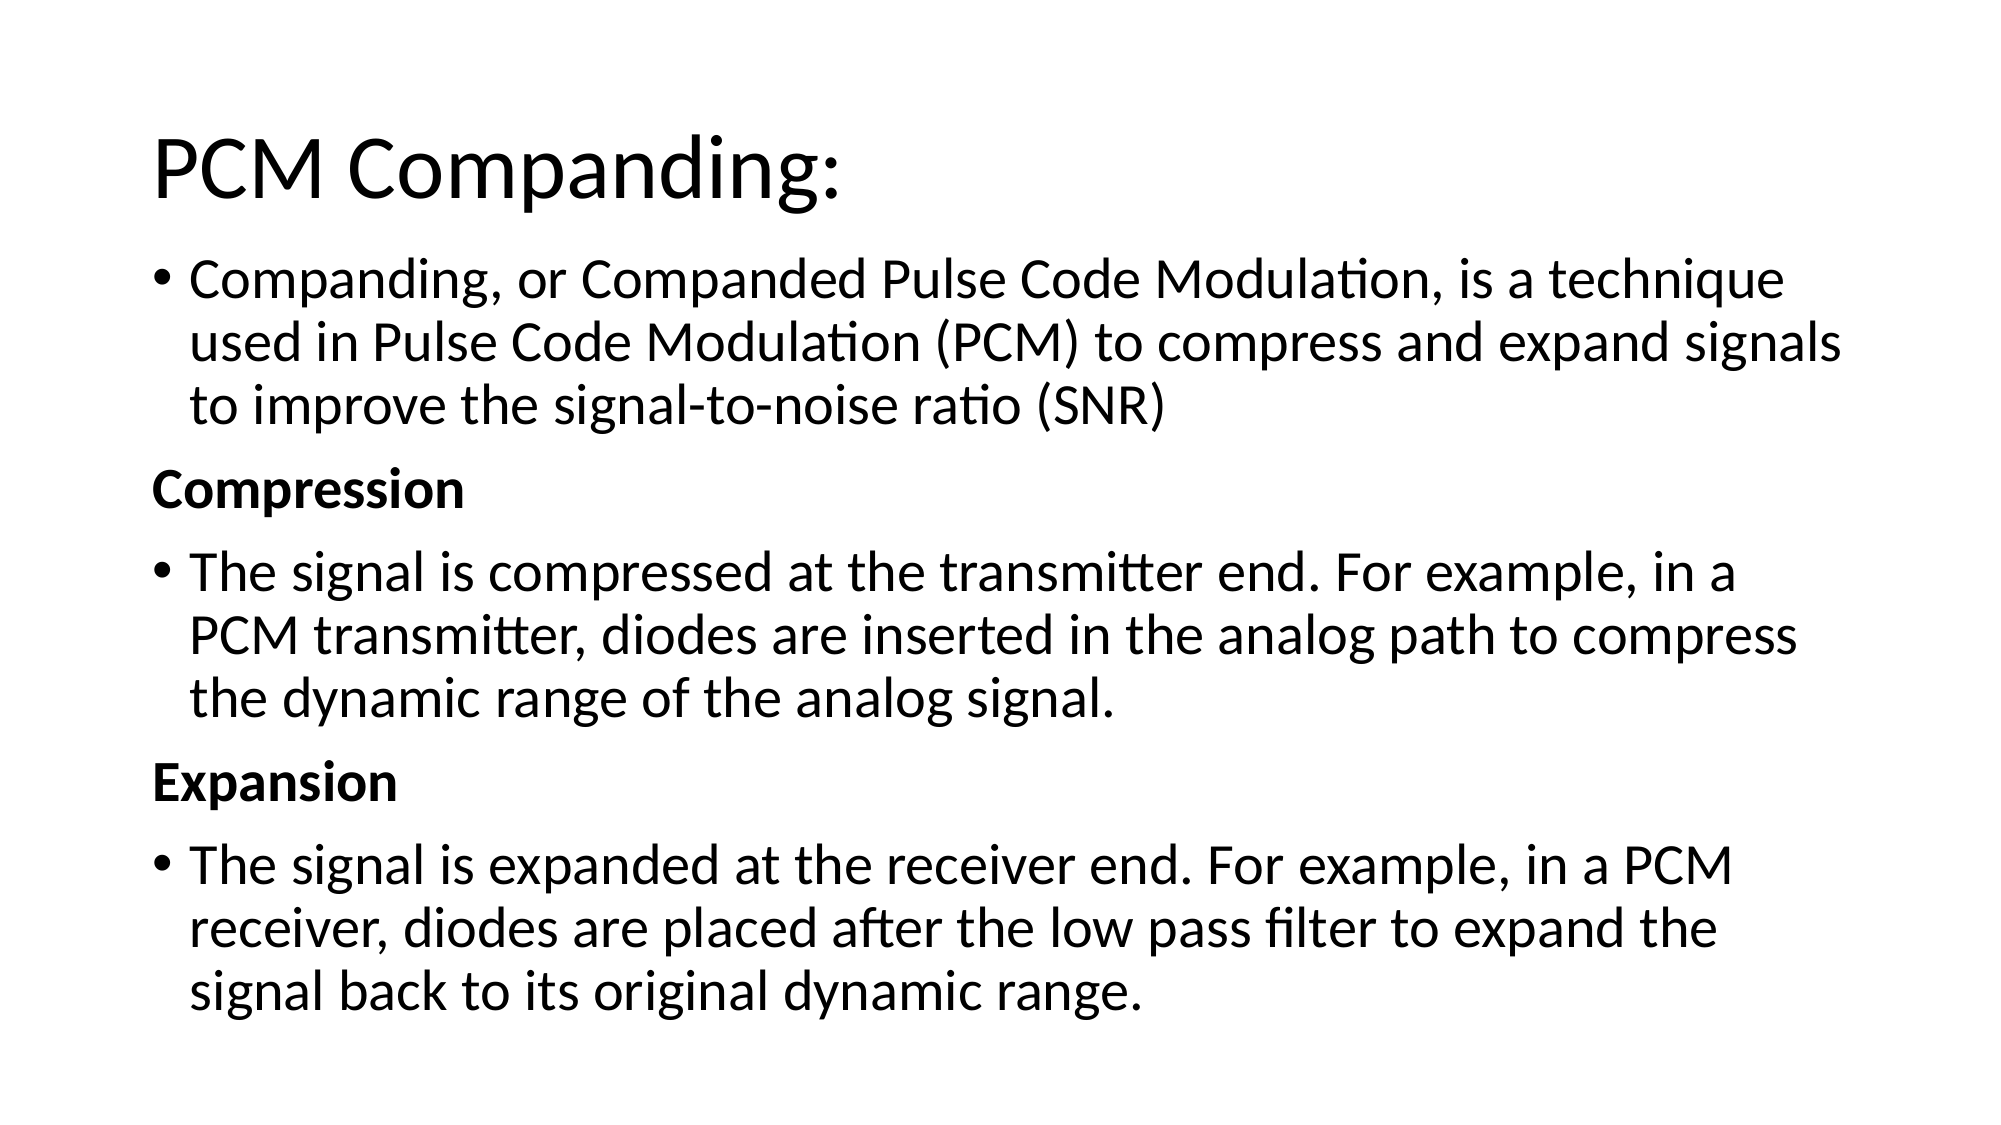

# PCM Companding:
Companding, or Companded Pulse Code Modulation, is a technique used in Pulse Code Modulation (PCM) to compress and expand signals to improve the signal-to-noise ratio (SNR)
Compression
The signal is compressed at the transmitter end. For example, in a PCM transmitter, diodes are inserted in the analog path to compress the dynamic range of the analog signal.
Expansion
The signal is expanded at the receiver end. For example, in a PCM receiver, diodes are placed after the low pass filter to expand the signal back to its original dynamic range.